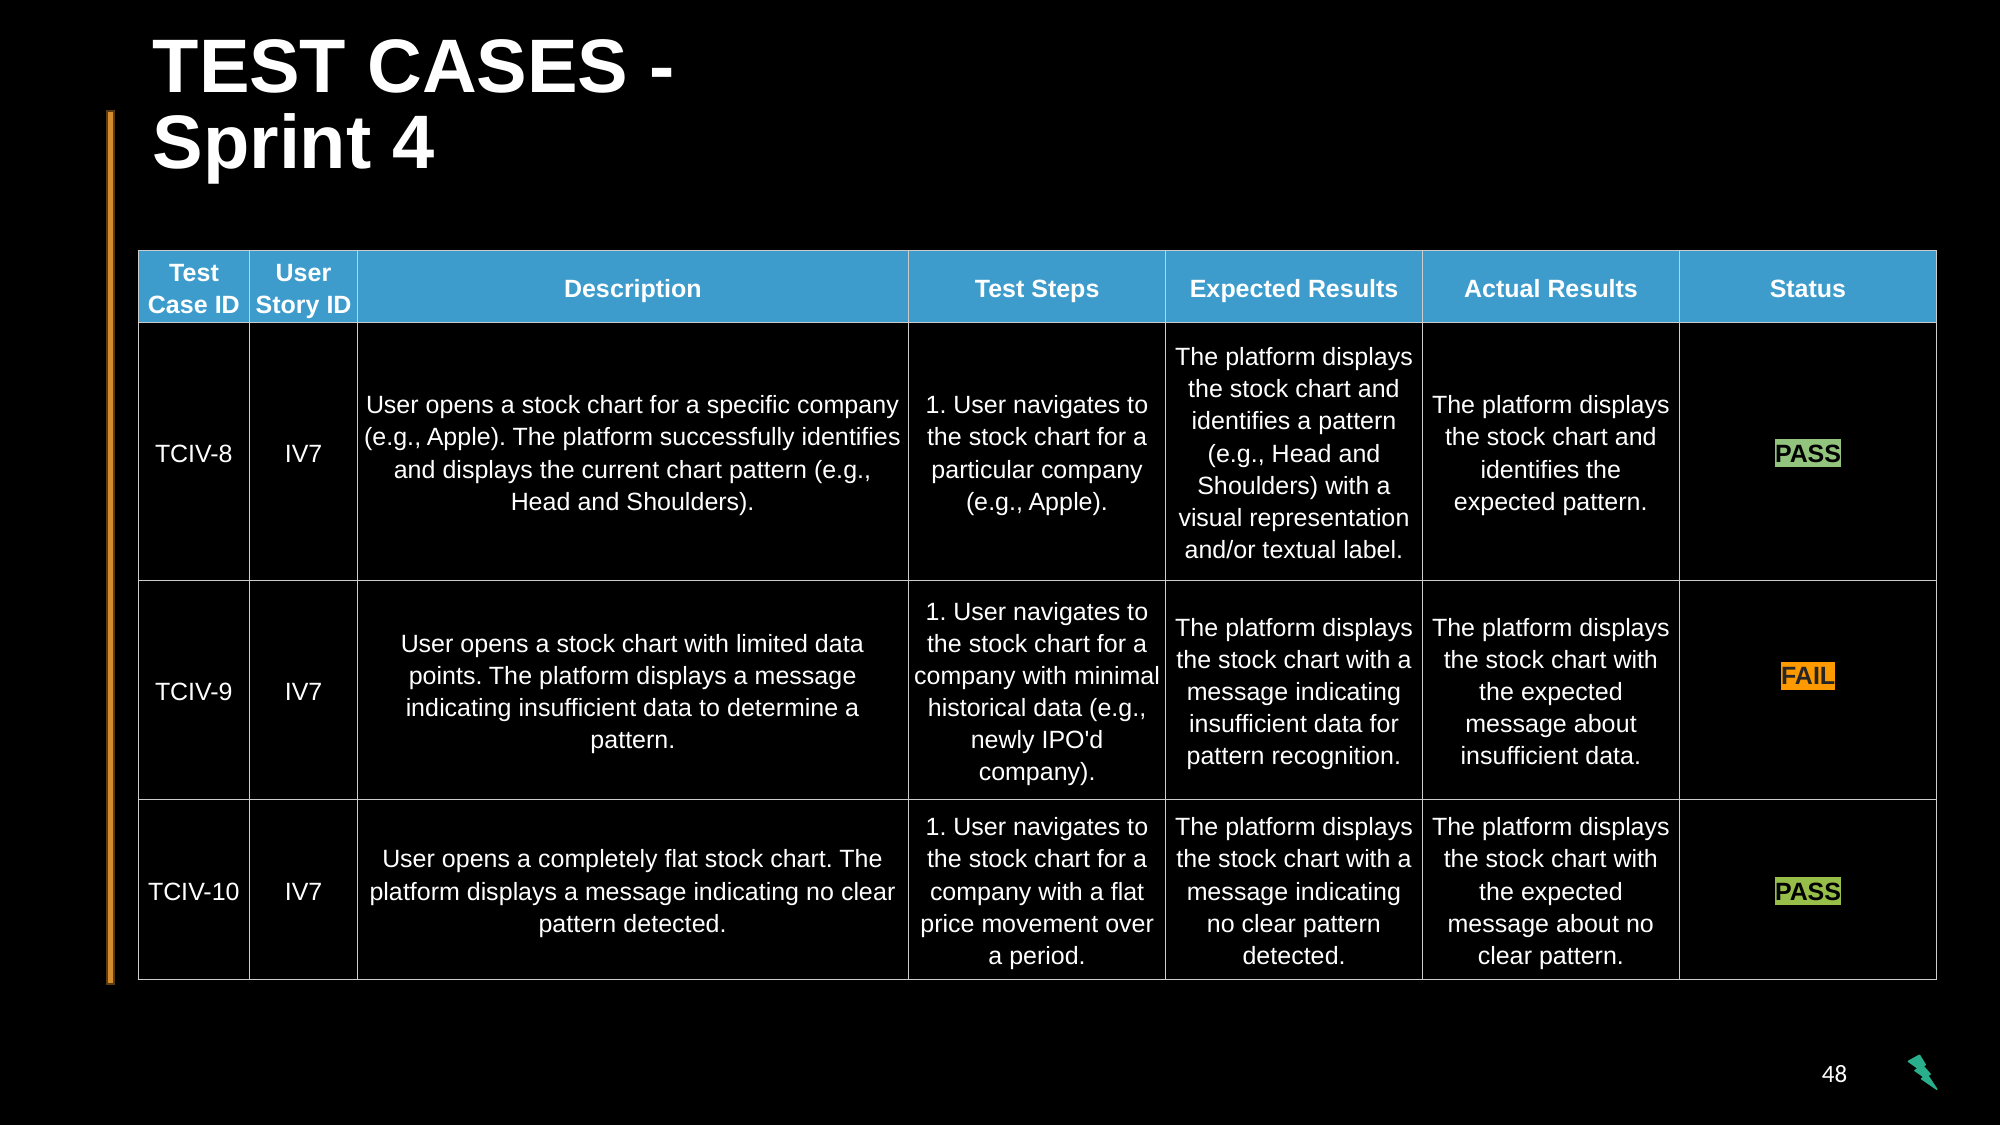

# TEST CASES - Sprint 4

| Test Case ID | User Story ID | Description | Test Steps | Expected Results | Actual Results | Status |
| --- | --- | --- | --- | --- | --- | --- |
| TCIV-8 | IV7 | User opens a stock chart for a specific company (e.g., Apple). The platform successfully identifies and displays the current chart pattern (e.g., Head and Shoulders). | 1. User navigates to the stock chart for a particular company (e.g., Apple). | The platform displays the stock chart and identifies a pattern (e.g., Head and Shoulders) with a visual representation and/or textual label. | The platform displays the stock chart and identifies the expected pattern. | PASS |
| TCIV-9 | IV7 | User opens a stock chart with limited data points. The platform displays a message indicating insufficient data to determine a pattern. | 1. User navigates to the stock chart for a company with minimal historical data (e.g., newly IPO'd company). | The platform displays the stock chart with a message indicating insufficient data for pattern recognition. | The platform displays the stock chart with the expected message about insufficient data. | FAIL |
| TCIV-10 | IV7 | User opens a completely flat stock chart. The platform displays a message indicating no clear pattern detected. | 1. User navigates to the stock chart for a company with a flat price movement over a period. | The platform displays the stock chart with a message indicating no clear pattern detected. | The platform displays the stock chart with the expected message about no clear pattern. | PASS |
48